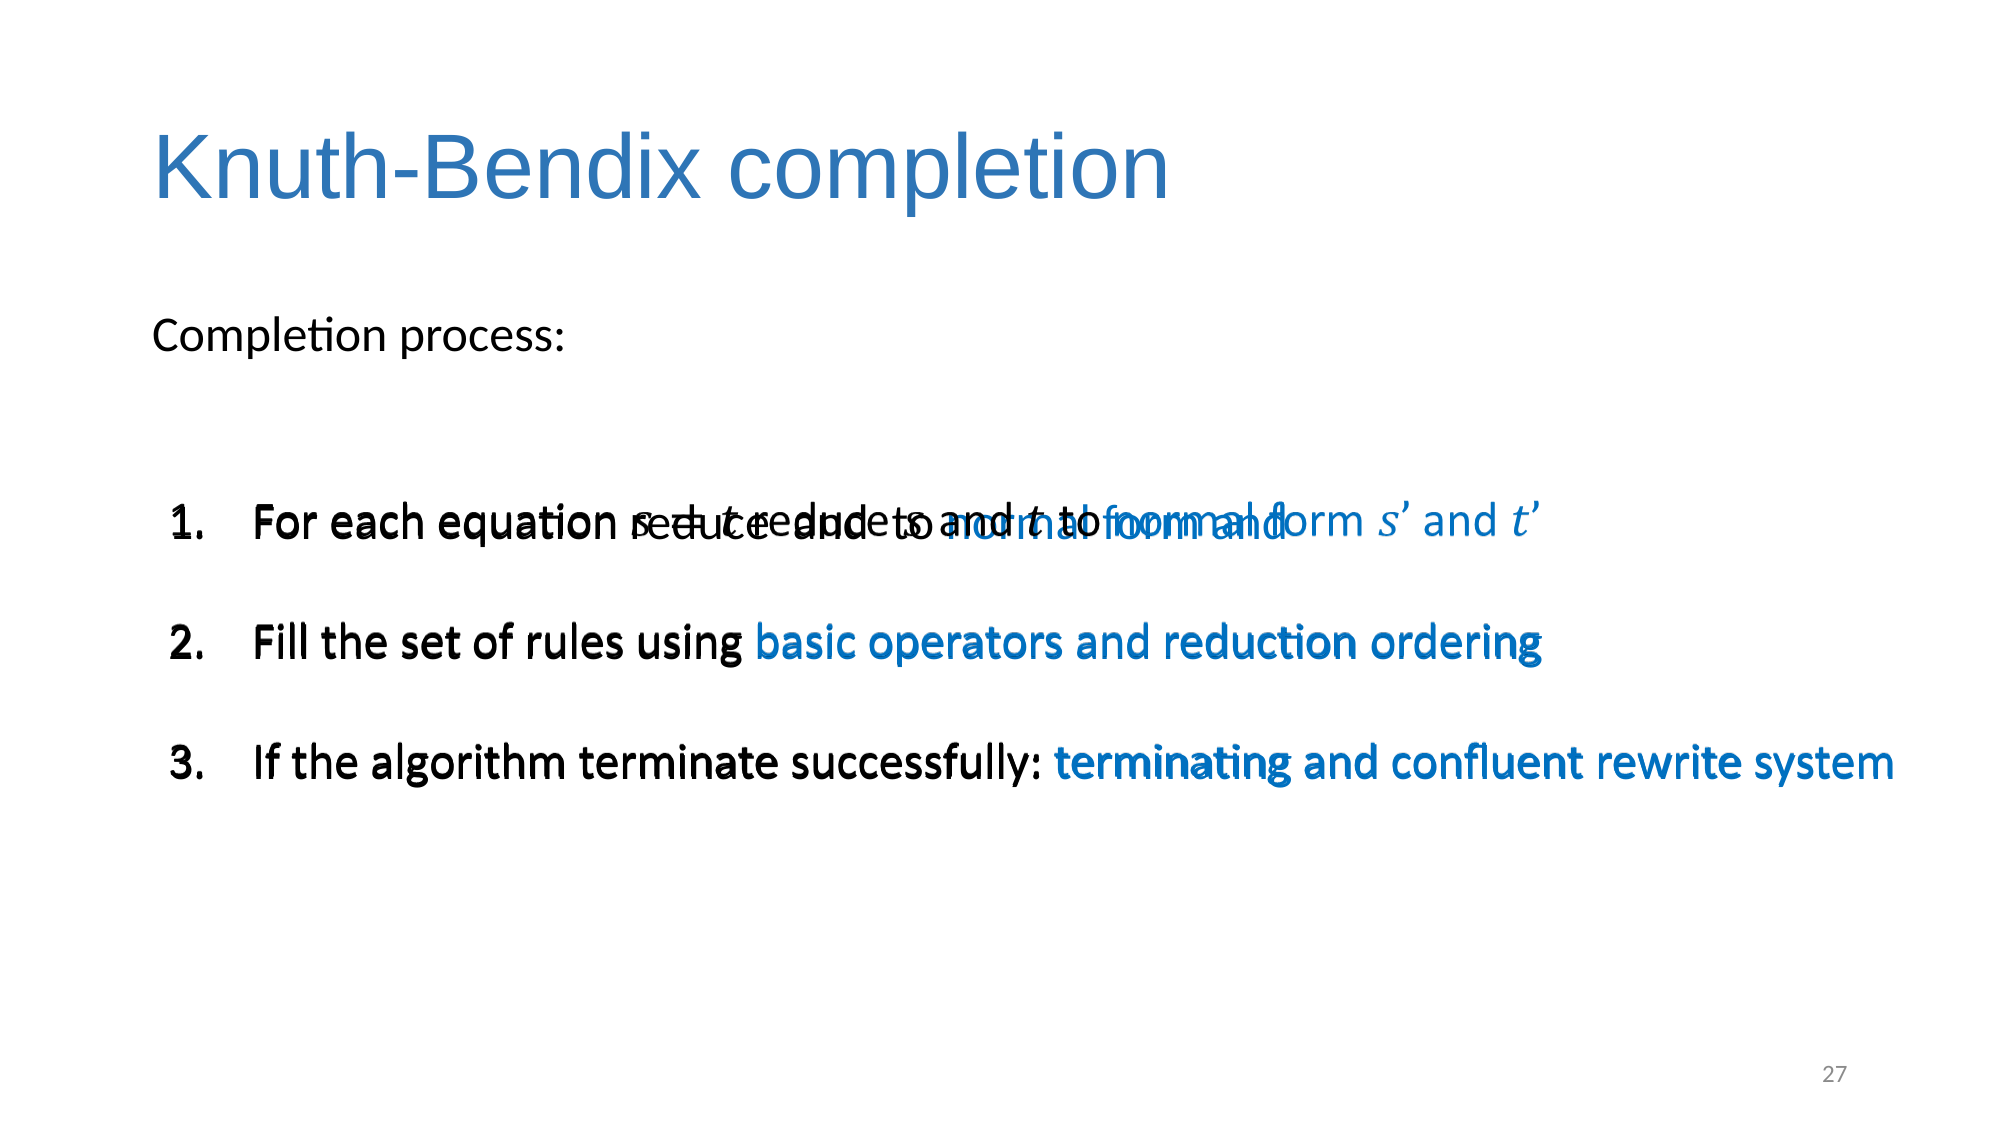

Knuth-Bendix completion
Completion process:
For each equation reduce  and  to normal form and

Fill the set of rules using basic operators and reduction ordering

If the algorithm terminate successfully: terminating and confluent rewrite system

27